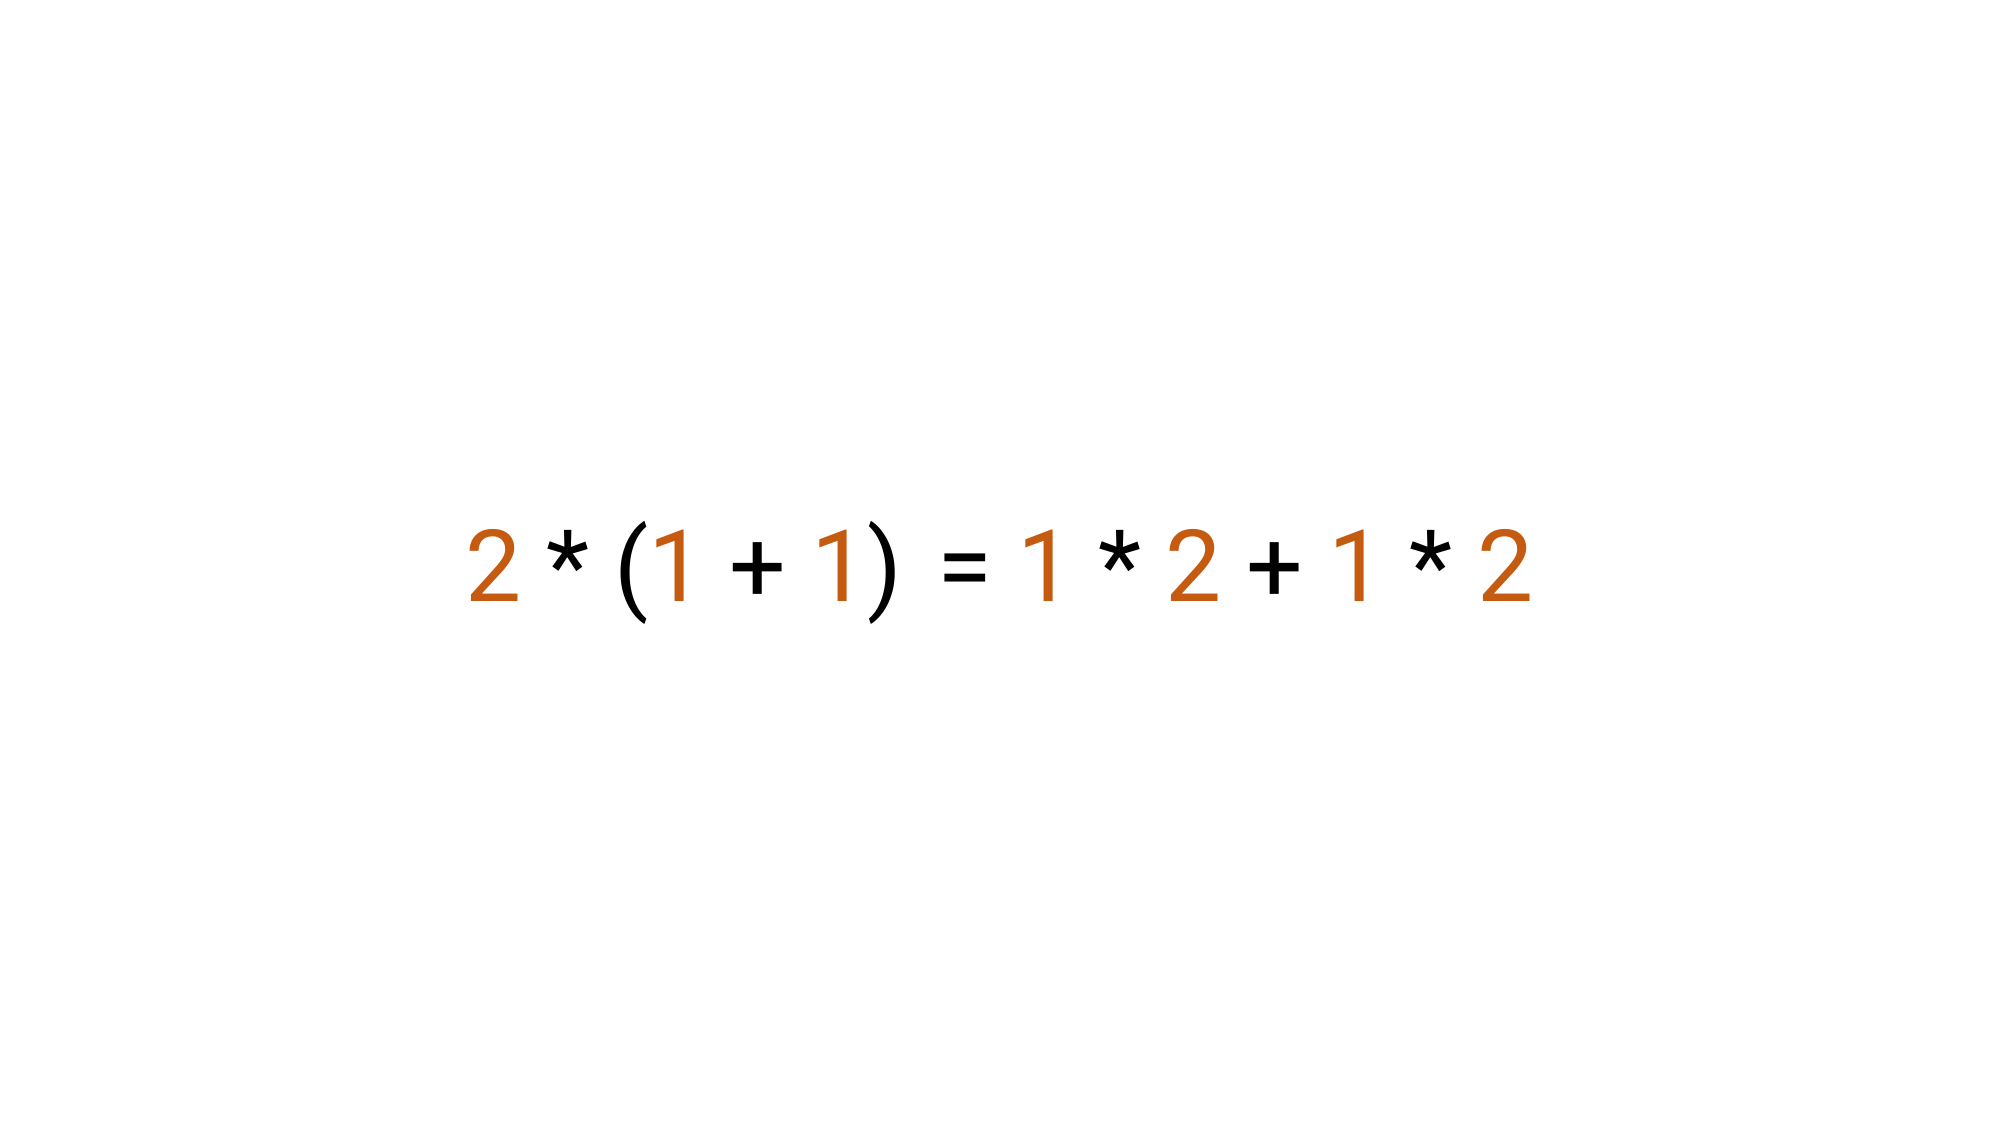

2 * (1 + 1)
= 1 * 2 + 1 * 2